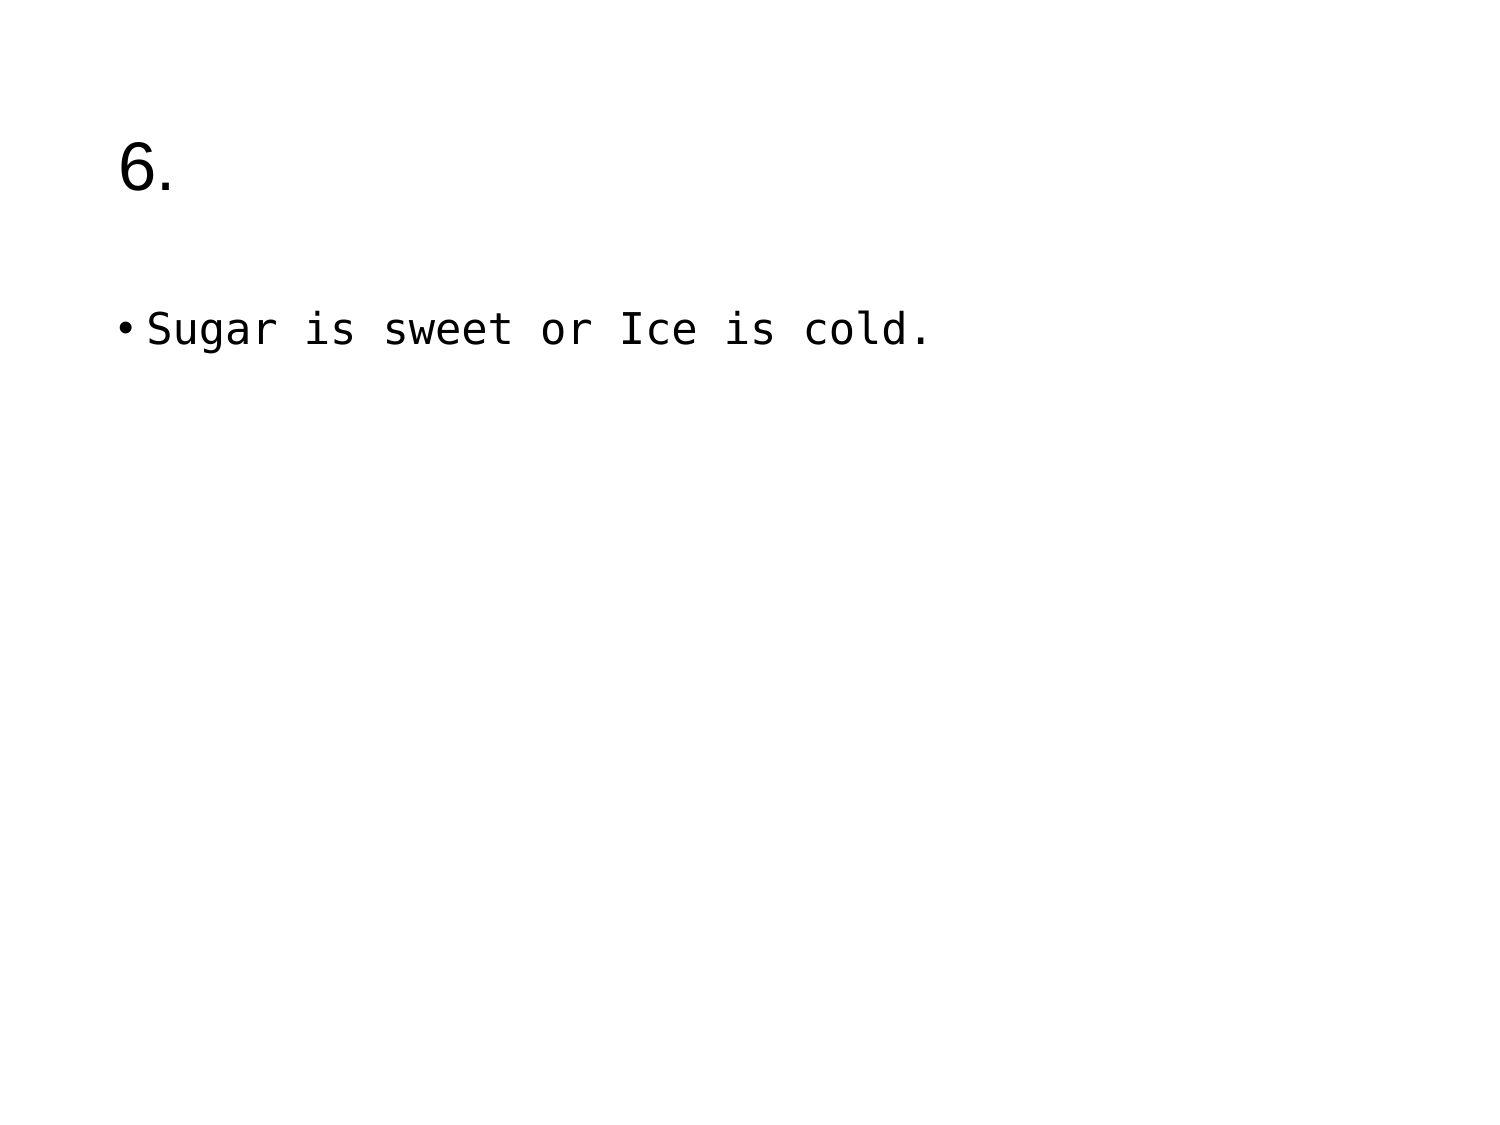

# 6.
Sugar is sweet or Ice is cold.